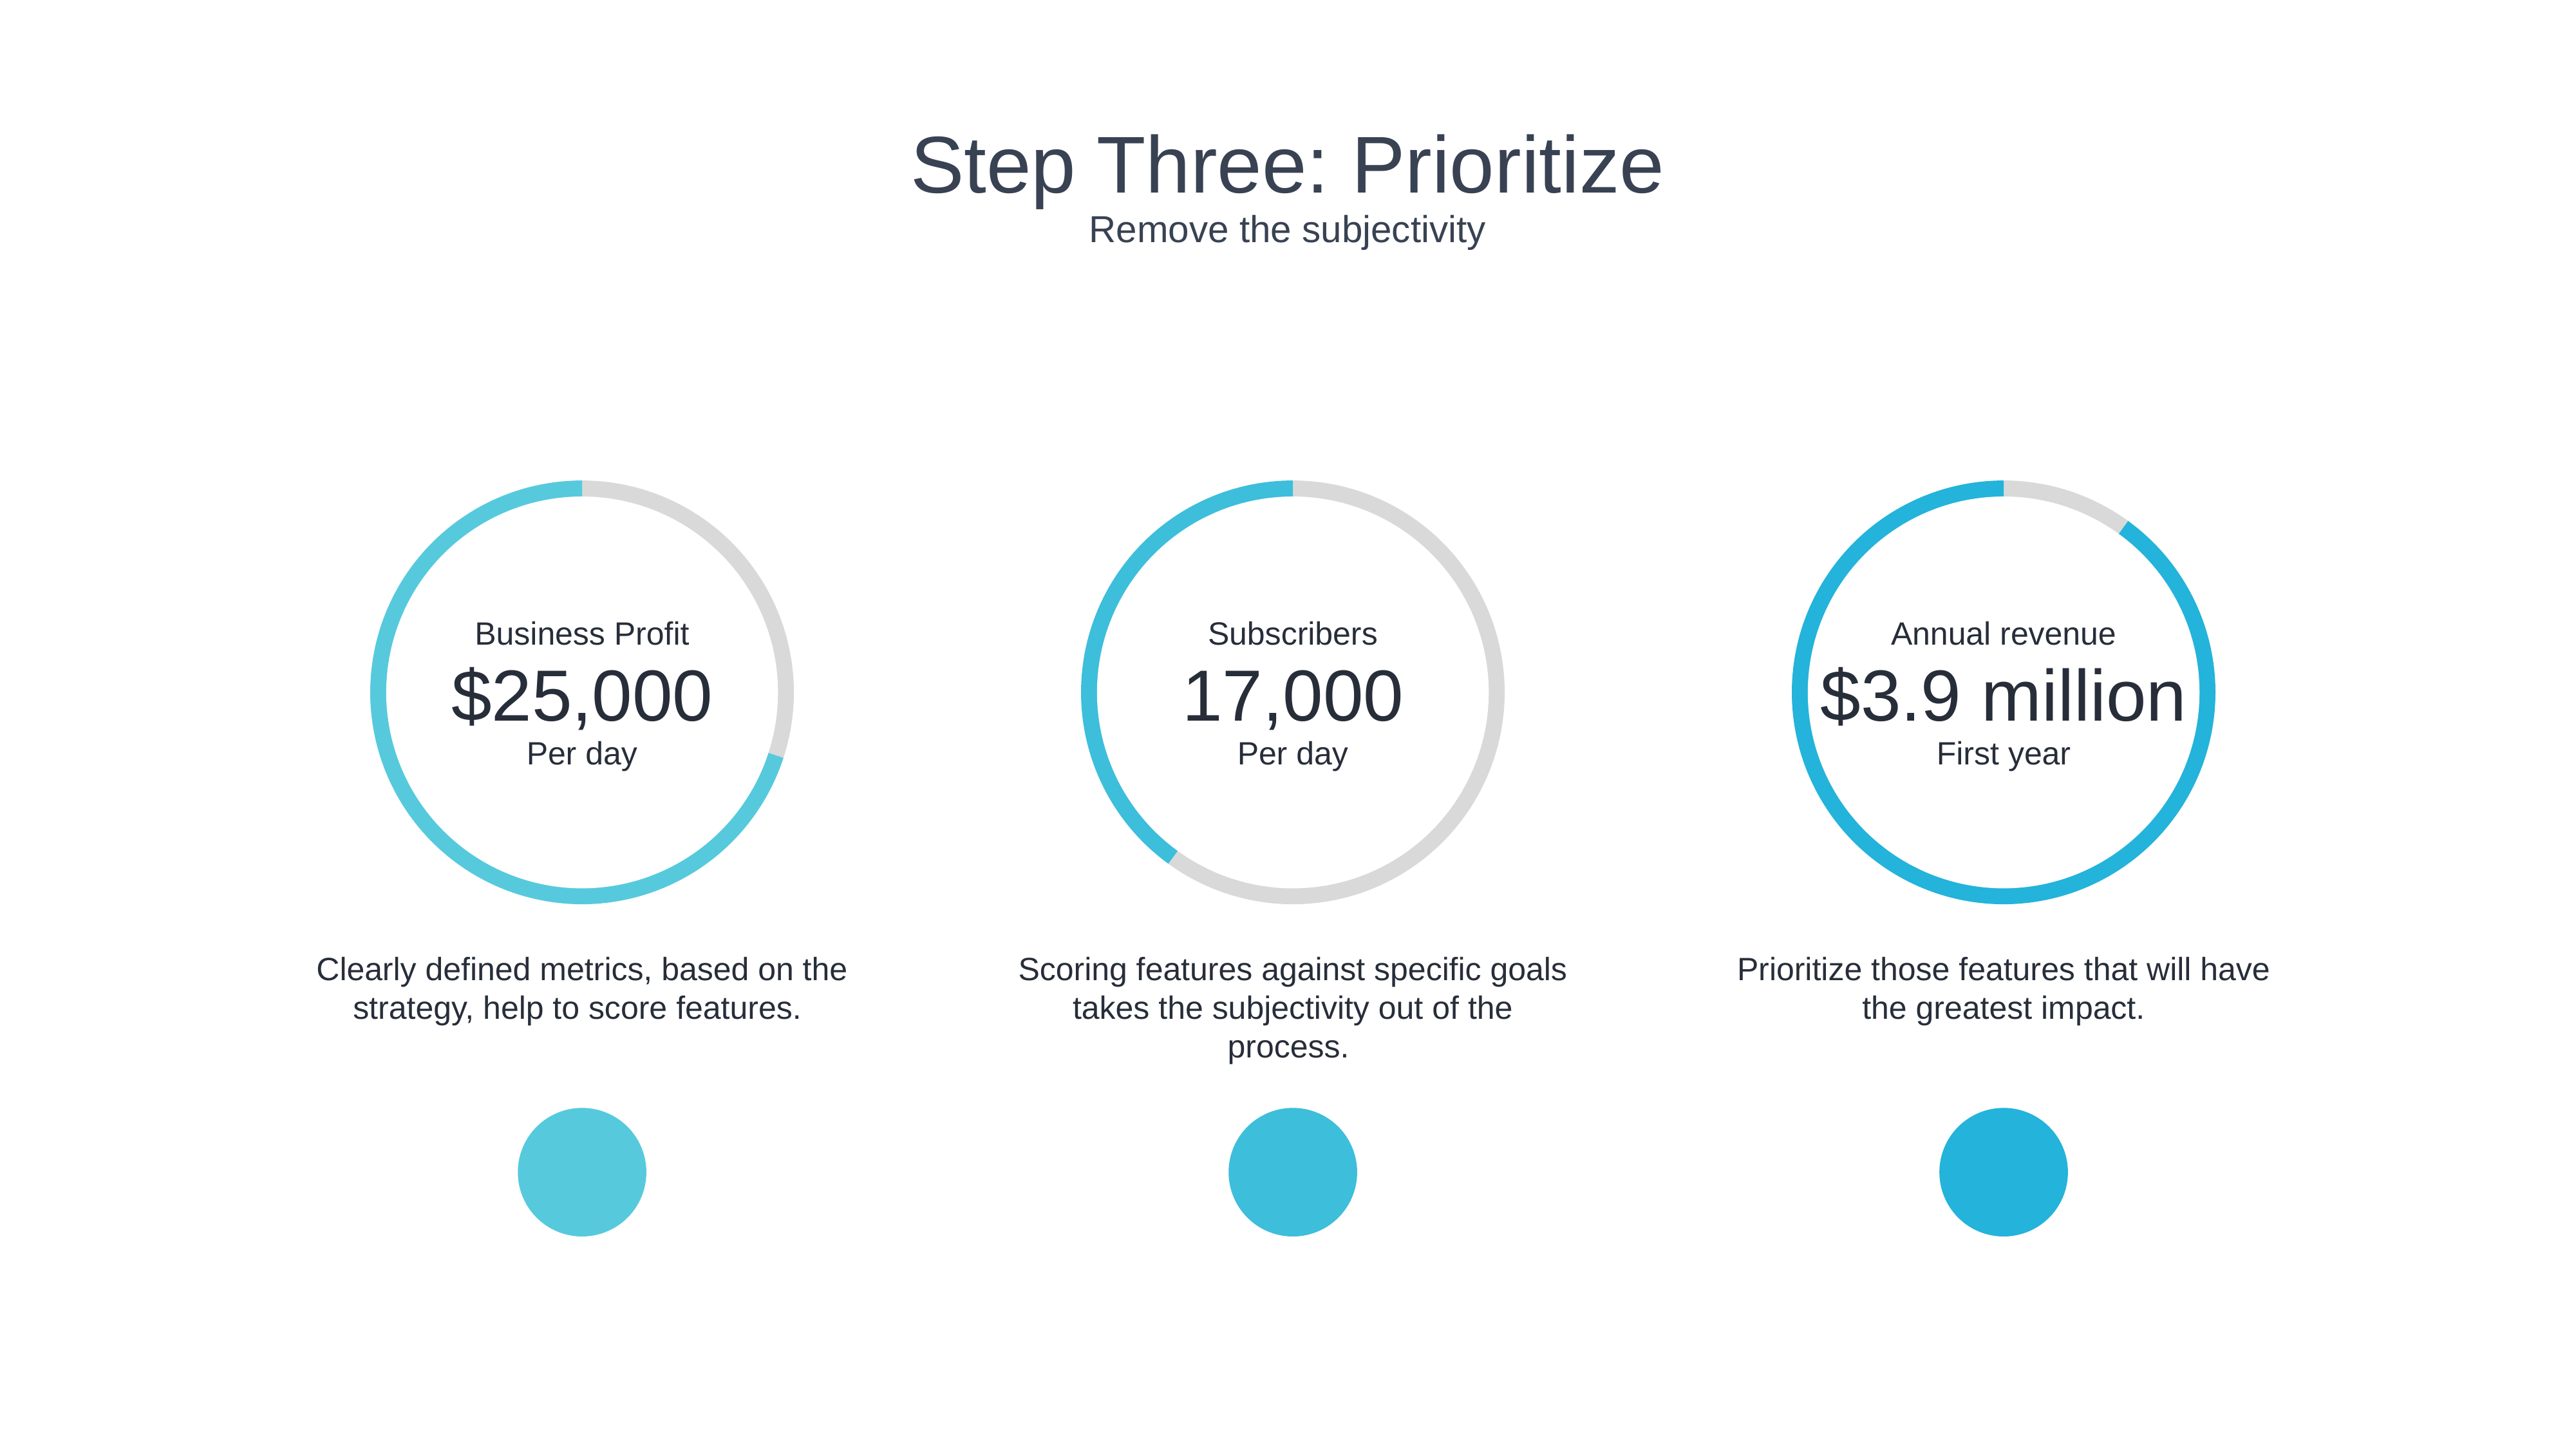

Step Three: Prioritize
Remove the subjectivity

### Chart

| Category | Sales |
|---|---|
| 1st Qtr | 30.0 |
| 2nd Qtr | 70.0 |

### Chart

| Category | Sales |
|---|---|
| 1st Qtr | 60.0 |
| 2nd Qtr | 40.0 |

### Chart

| Category | Sales |
|---|---|
| 1st Qtr | 10.0 |
| 2nd Qtr | 90.0 |

Business Profit
$25,000
Per day
Subscribers
17,000
Per day
Annual revenue
$3.9 million
First year
Clearly defined metrics, based on the strategy, help to score features.
Scoring features against specific goals takes the subjectivity out of the process.
Prioritize those features that will have the greatest impact.